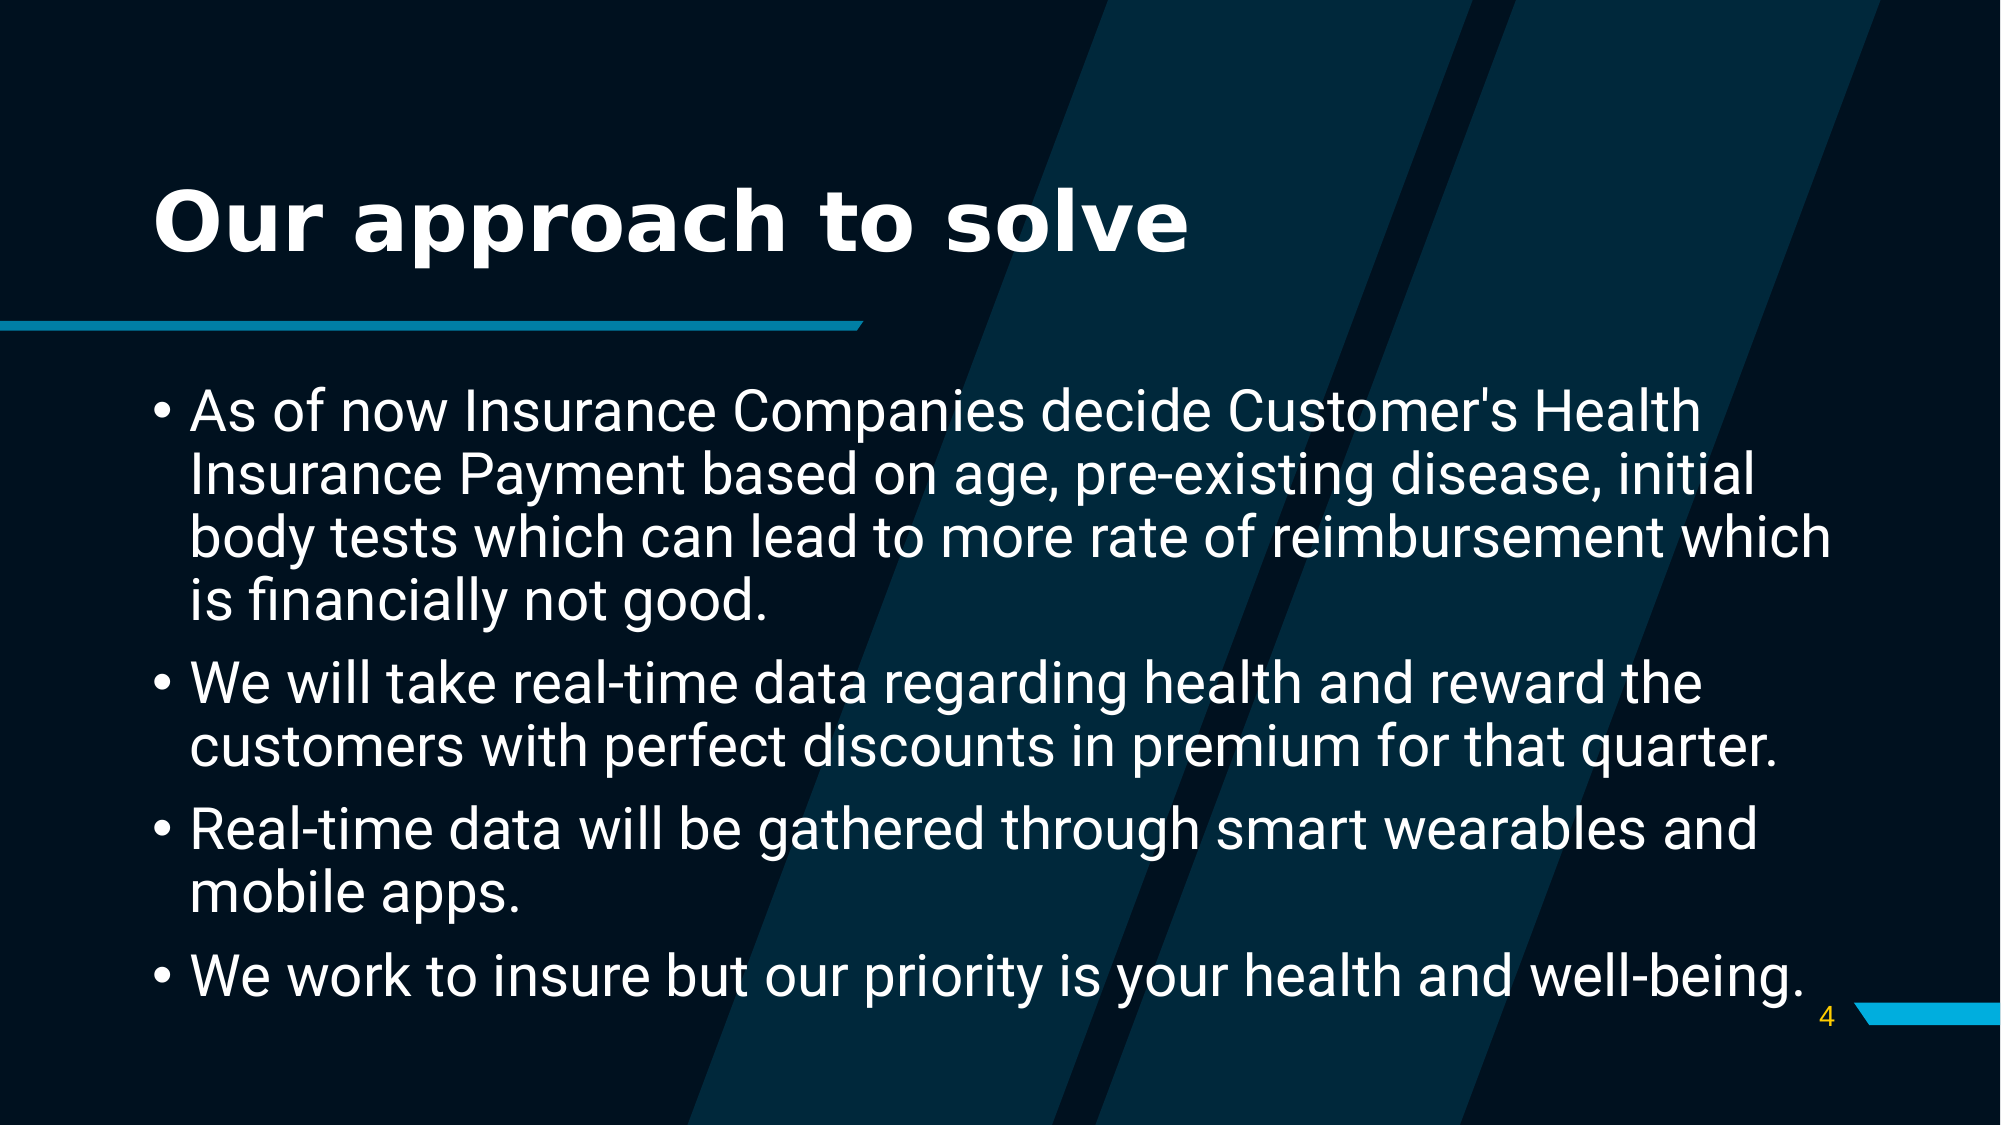

# Our approach to solve
As of now Insurance Companies decide Customer's Health Insurance Payment based on age, pre-existing disease, initial body tests which can lead to more rate of reimbursement which is financially not good.
We will take real-time data regarding health and reward the customers with perfect discounts in premium for that quarter.
Real-time data will be gathered through smart wearables and mobile apps.
We work to insure but our priority is your health and well-being.
4